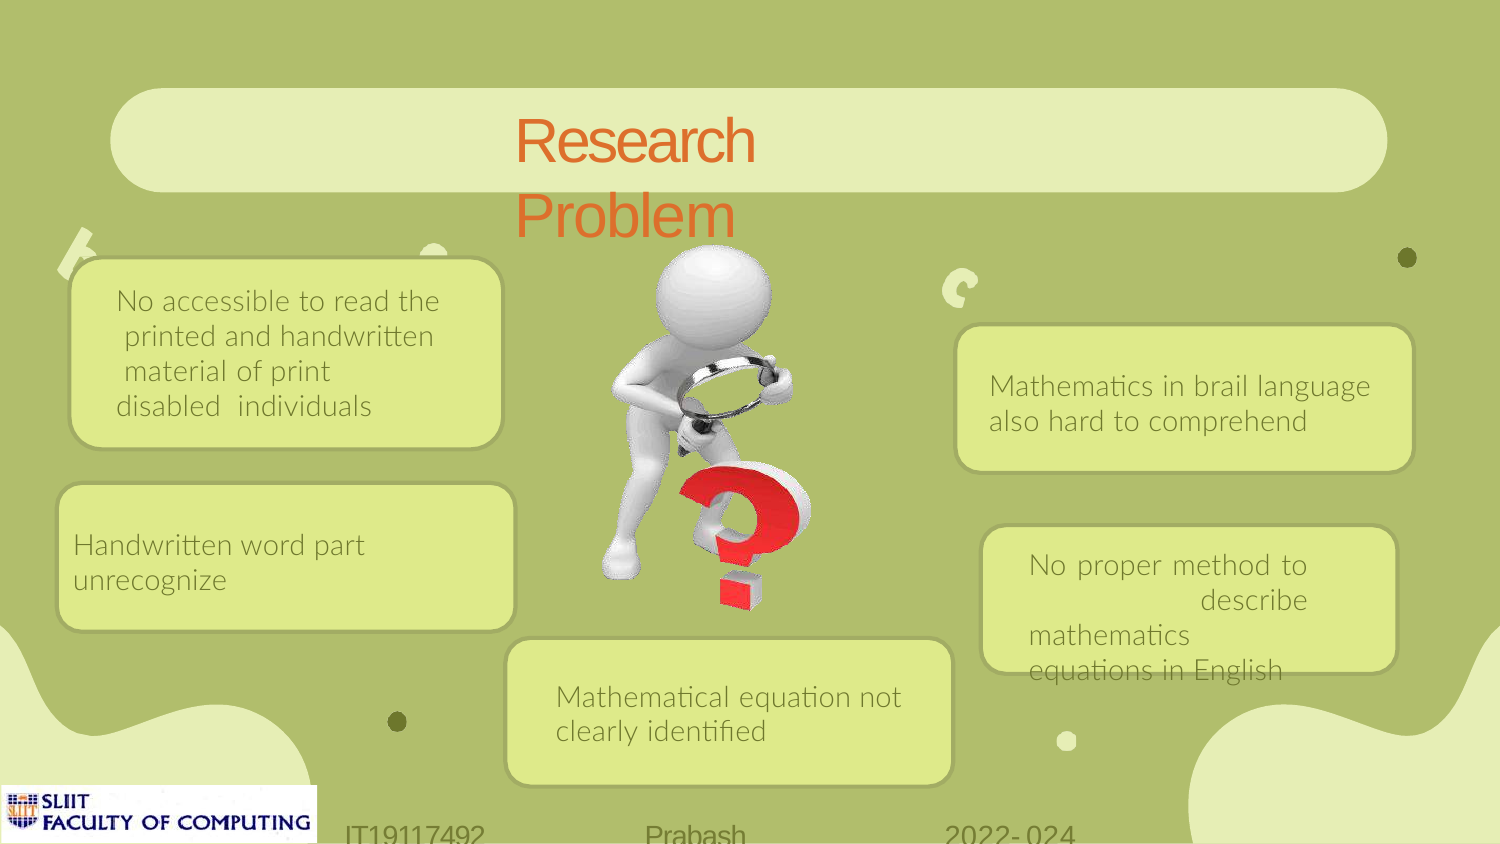

# Research Problem

No accessible to read the  printed and handwritten  material of print disabled  individuals

Mathematics in brail language
also hard to comprehend

Handwritten word part
unrecognize
No proper method to  describe mathematics  equations in English

Mathematical equation not
clearly identified

IT19117492
Prabash K.V.A.S
2022-024